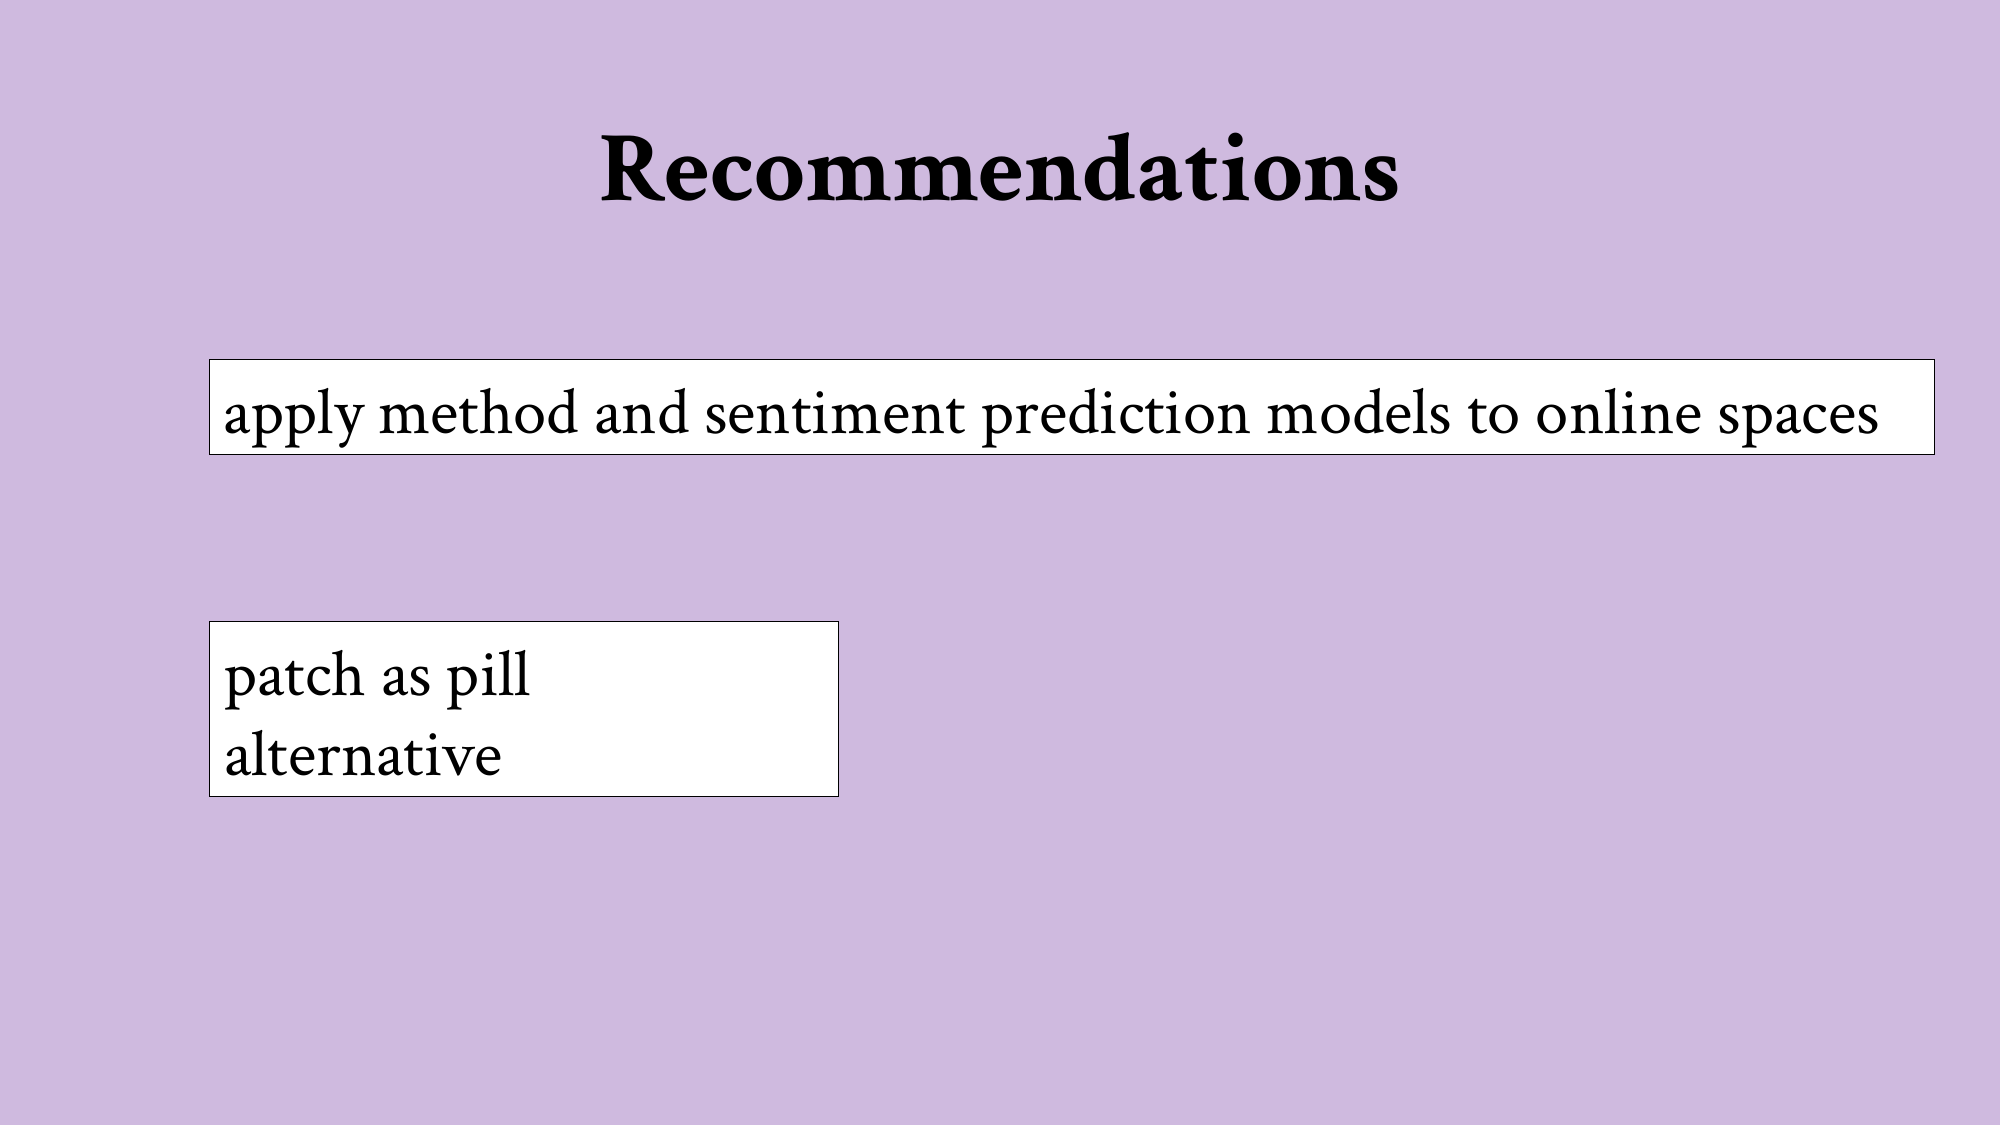

# Recommendations
apply method and sentiment prediction models to online spaces
patch as pill alternative